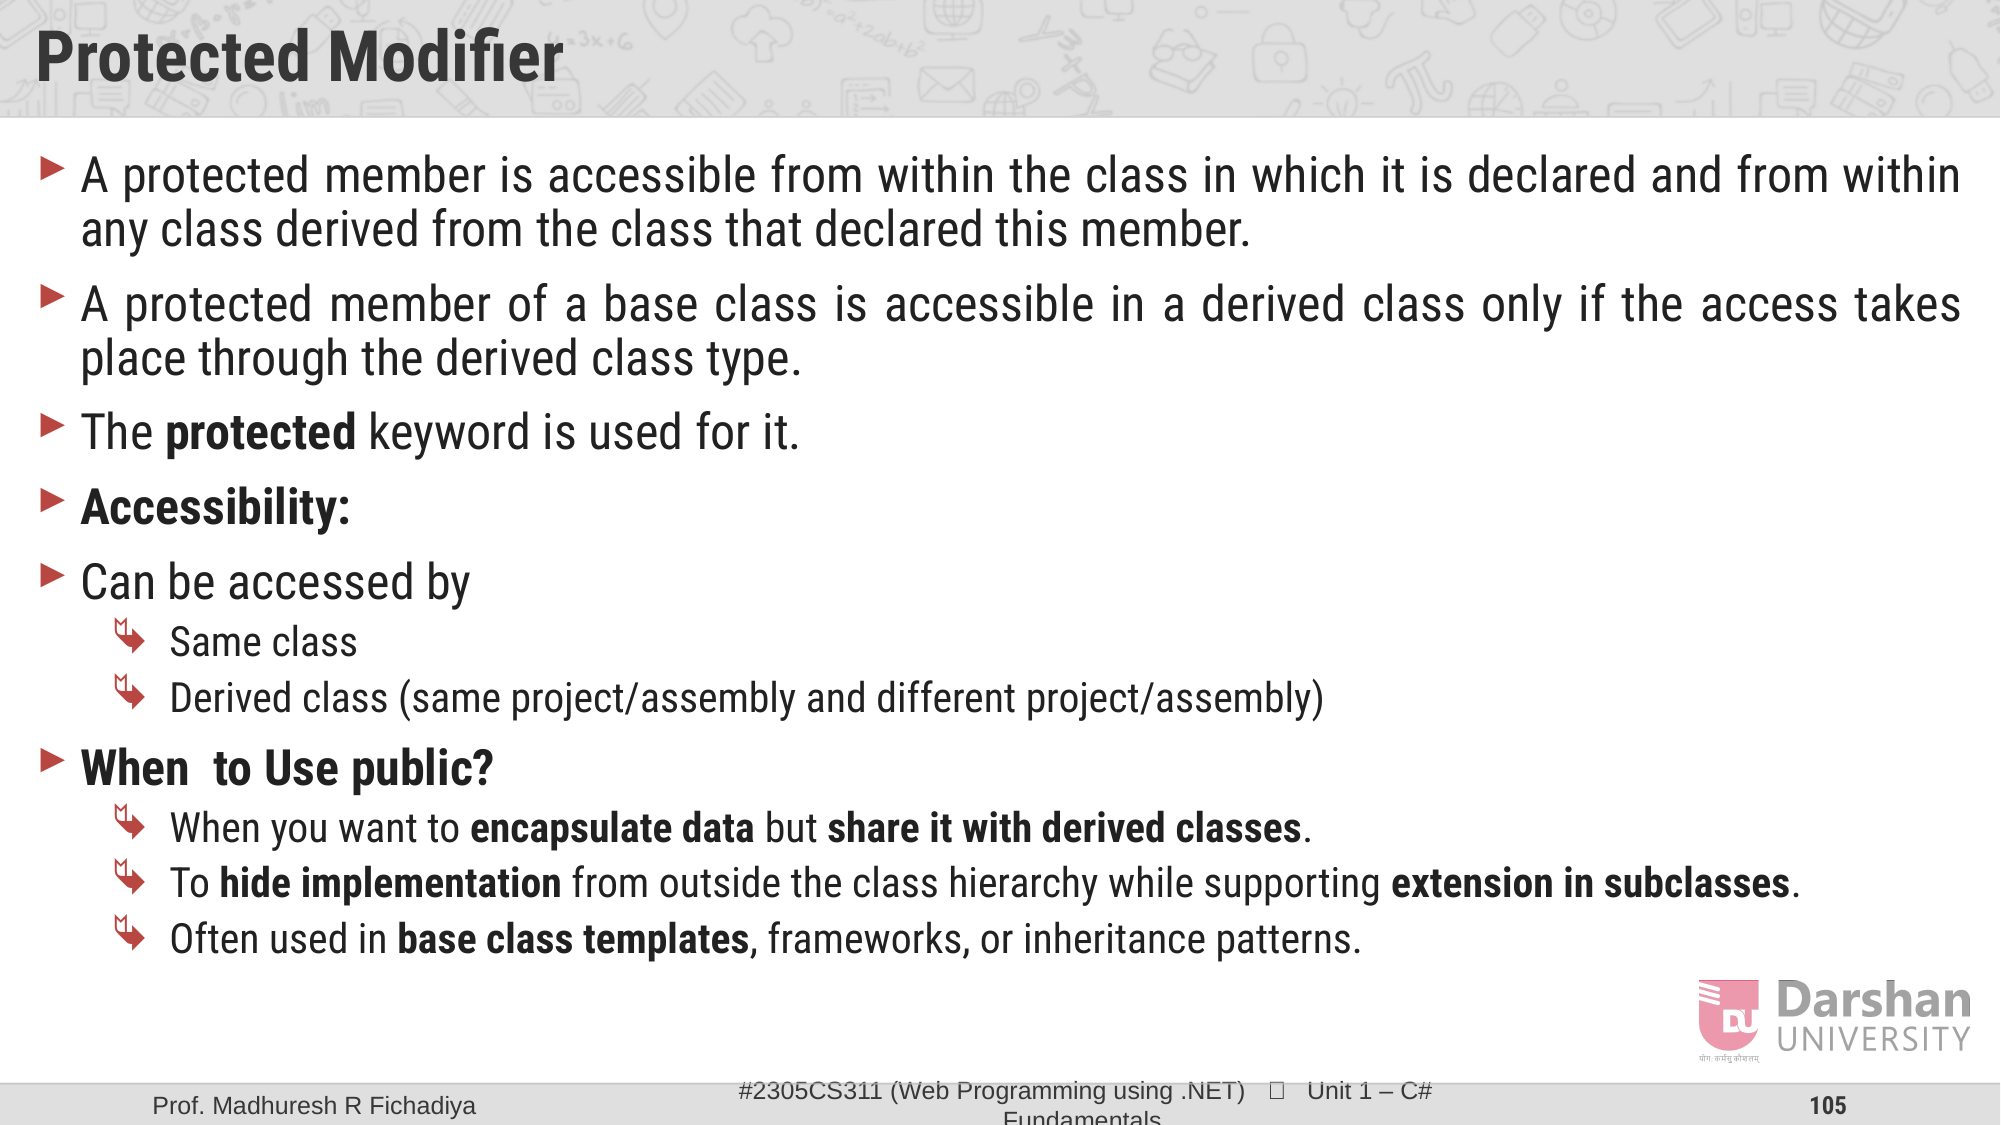

# Protected Modifier
A protected member is accessible from within the class in which it is declared and from within any class derived from the class that declared this member.
A protected member of a base class is accessible in a derived class only if the access takes place through the derived class type.
The protected keyword is used for it.
Accessibility:
Can be accessed by
Same class
Derived class (same project/assembly and different project/assembly)
When  to Use public?
When you want to encapsulate data but share it with derived classes.
To hide implementation from outside the class hierarchy while supporting extension in subclasses.
Often used in base class templates, frameworks, or inheritance patterns.